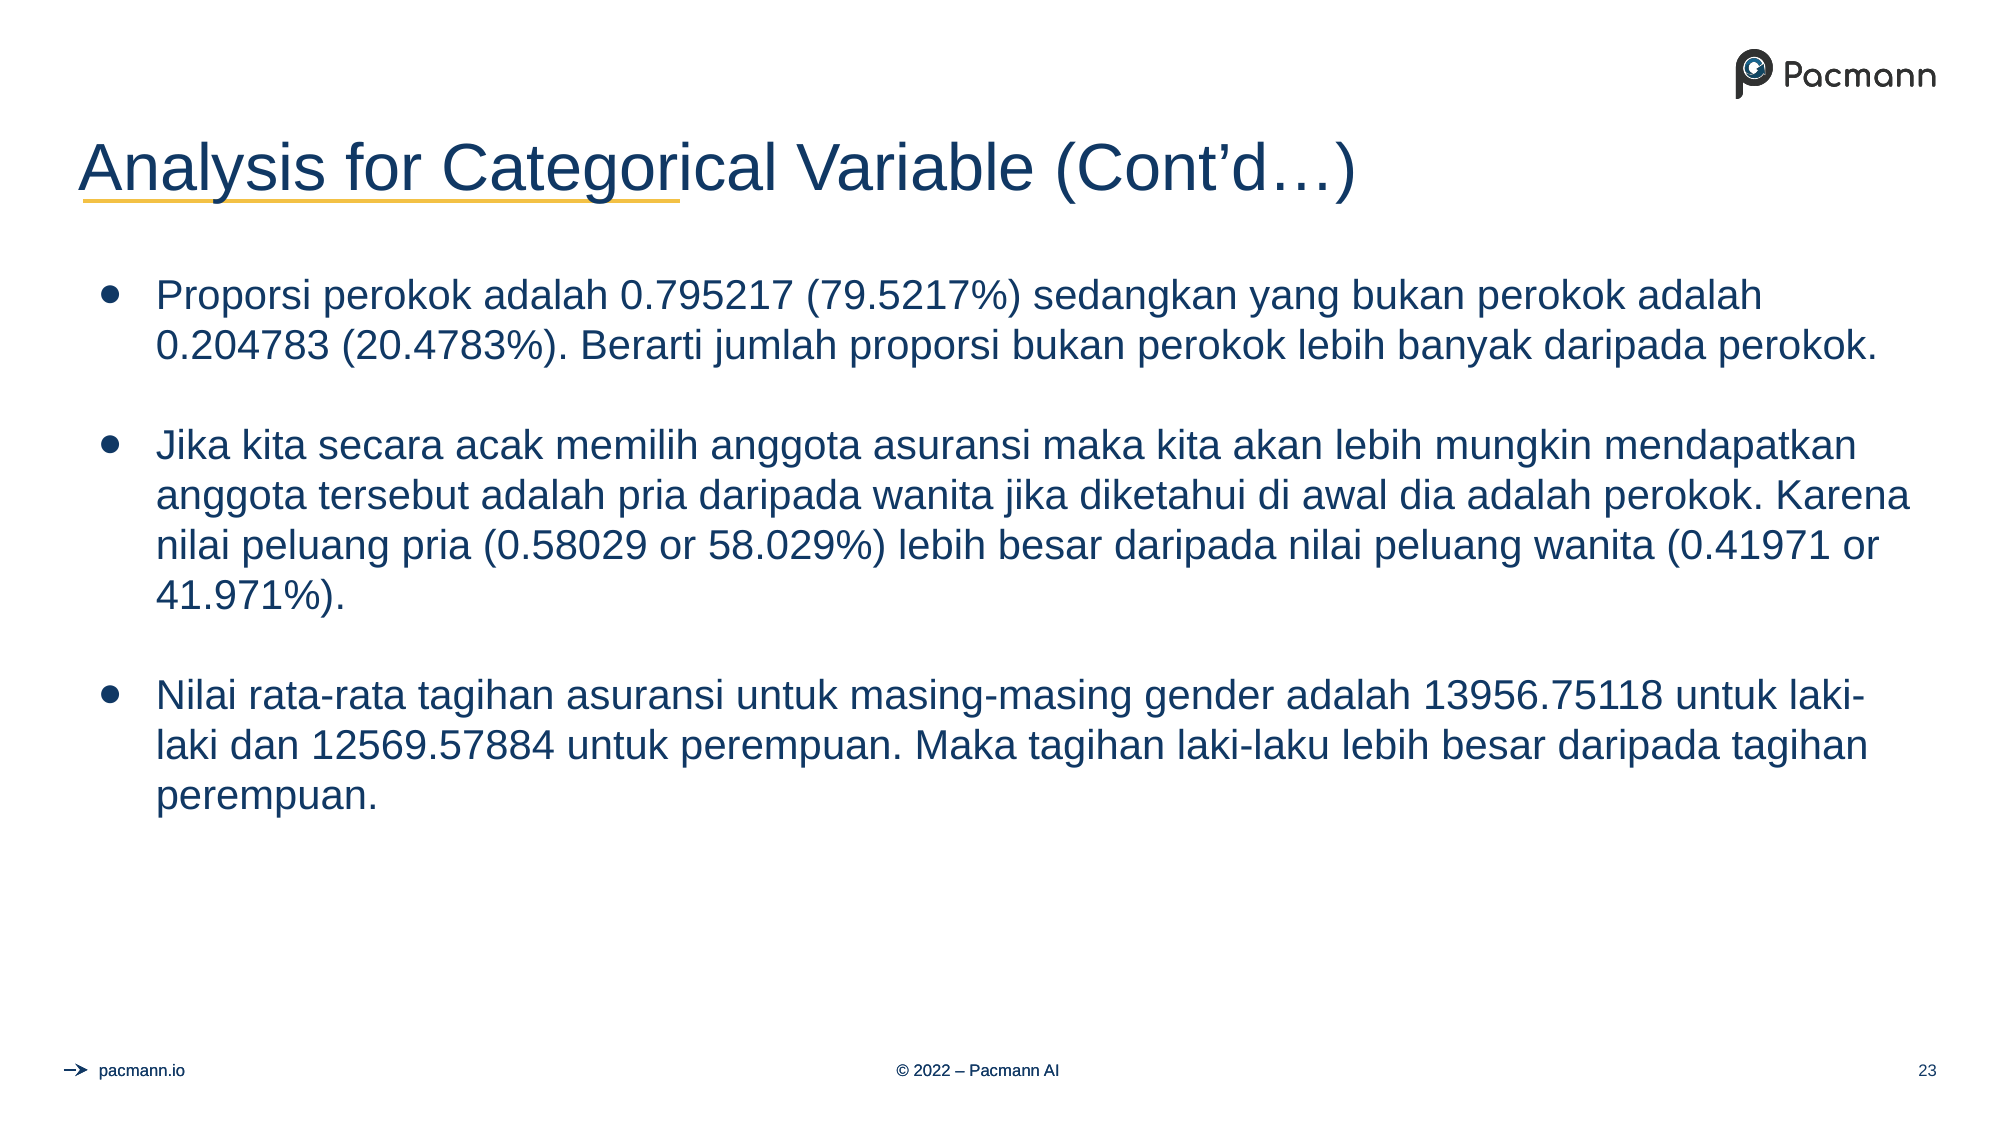

# Analysis for Categorical Variable (Cont’d…)
Proporsi perokok adalah 0.795217 (79.5217%) sedangkan yang bukan perokok adalah 0.204783 (20.4783%). Berarti jumlah proporsi bukan perokok lebih banyak daripada perokok.

Jika kita secara acak memilih anggota asuransi maka kita akan lebih mungkin mendapatkan anggota tersebut adalah pria daripada wanita jika diketahui di awal dia adalah perokok. Karena nilai peluang pria (0.58029 or 58.029%) lebih besar daripada nilai peluang wanita (0.41971 or 41.971%).

Nilai rata-rata tagihan asuransi untuk masing-masing gender adalah 13956.75118 untuk laki-laki dan 12569.57884 untuk perempuan. Maka tagihan laki-laku lebih besar daripada tagihan perempuan.